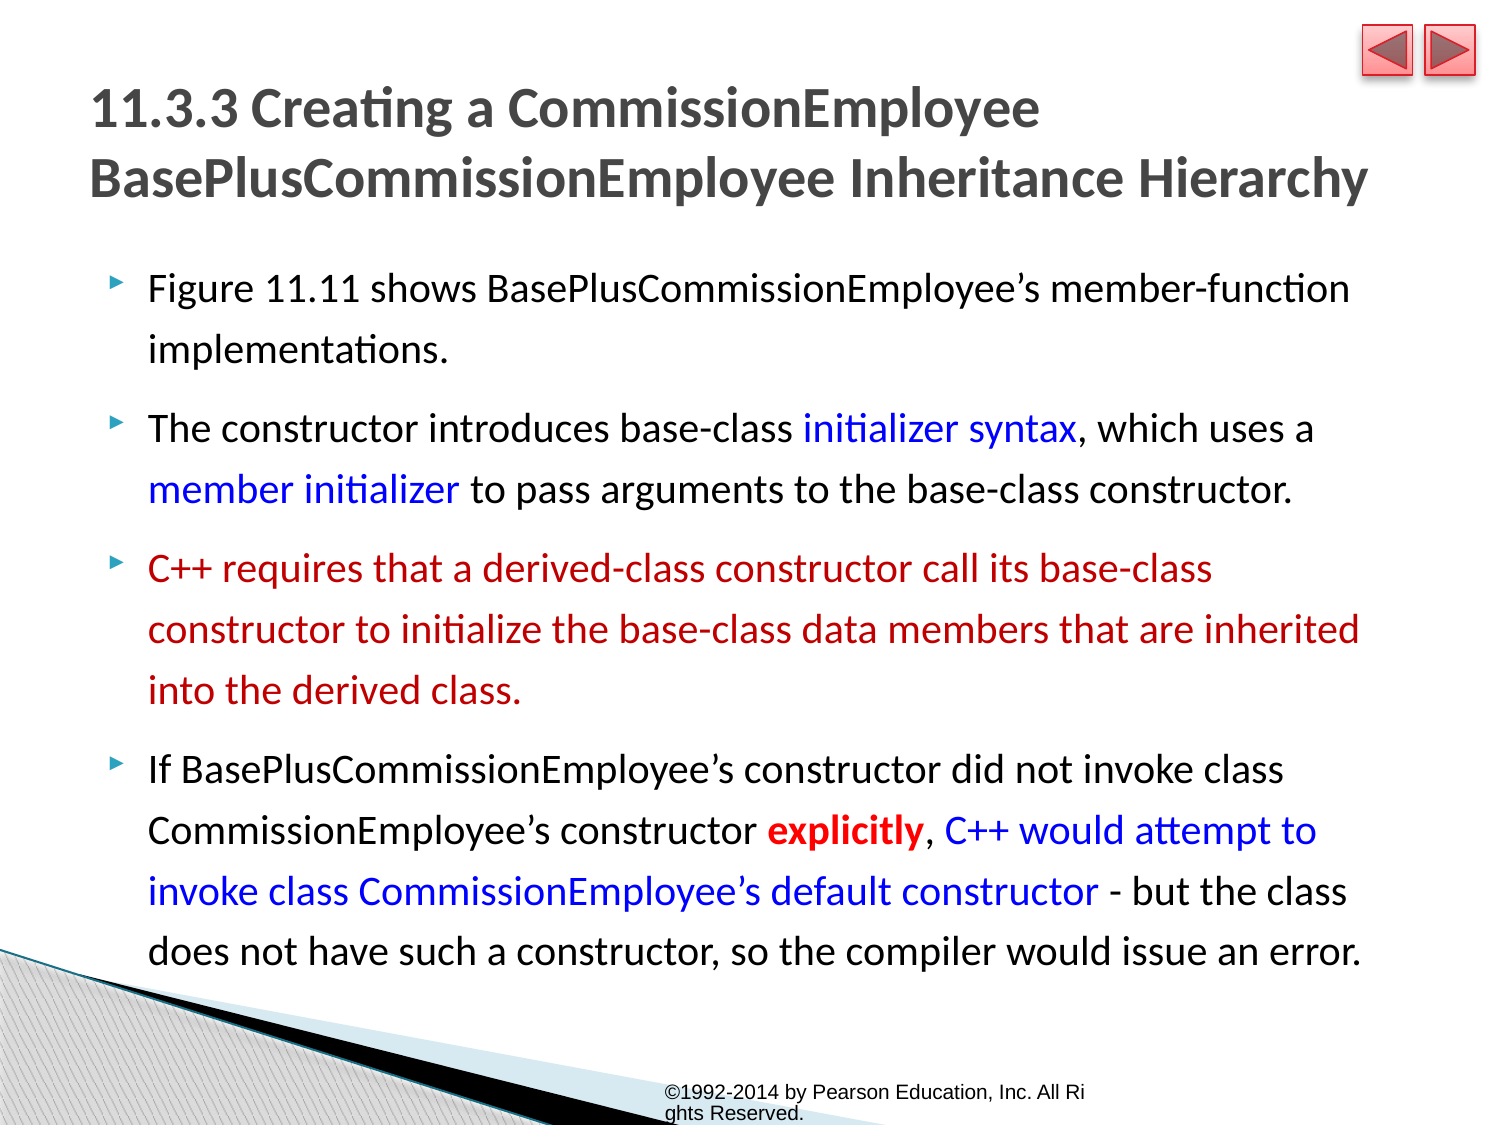

# 11.3.3 Creating a CommissionEmployee BasePlusCommissionEmployee Inheritance Hierarchy
Figure 11.11 shows BasePlusCommissionEmployee’s member-function implementations.
The constructor introduces base-class initializer syntax, which uses a member initializer to pass arguments to the base-class constructor.
C++ requires that a derived-class constructor call its base-class constructor to initialize the base-class data members that are inherited into the derived class.
If BasePlusCommissionEmployee’s constructor did not invoke class CommissionEmployee’s constructor explicitly, C++ would attempt to invoke class CommissionEmployee’s default constructor - but the class does not have such a constructor, so the compiler would issue an error.
©1992-2014 by Pearson Education, Inc. All Rights Reserved.